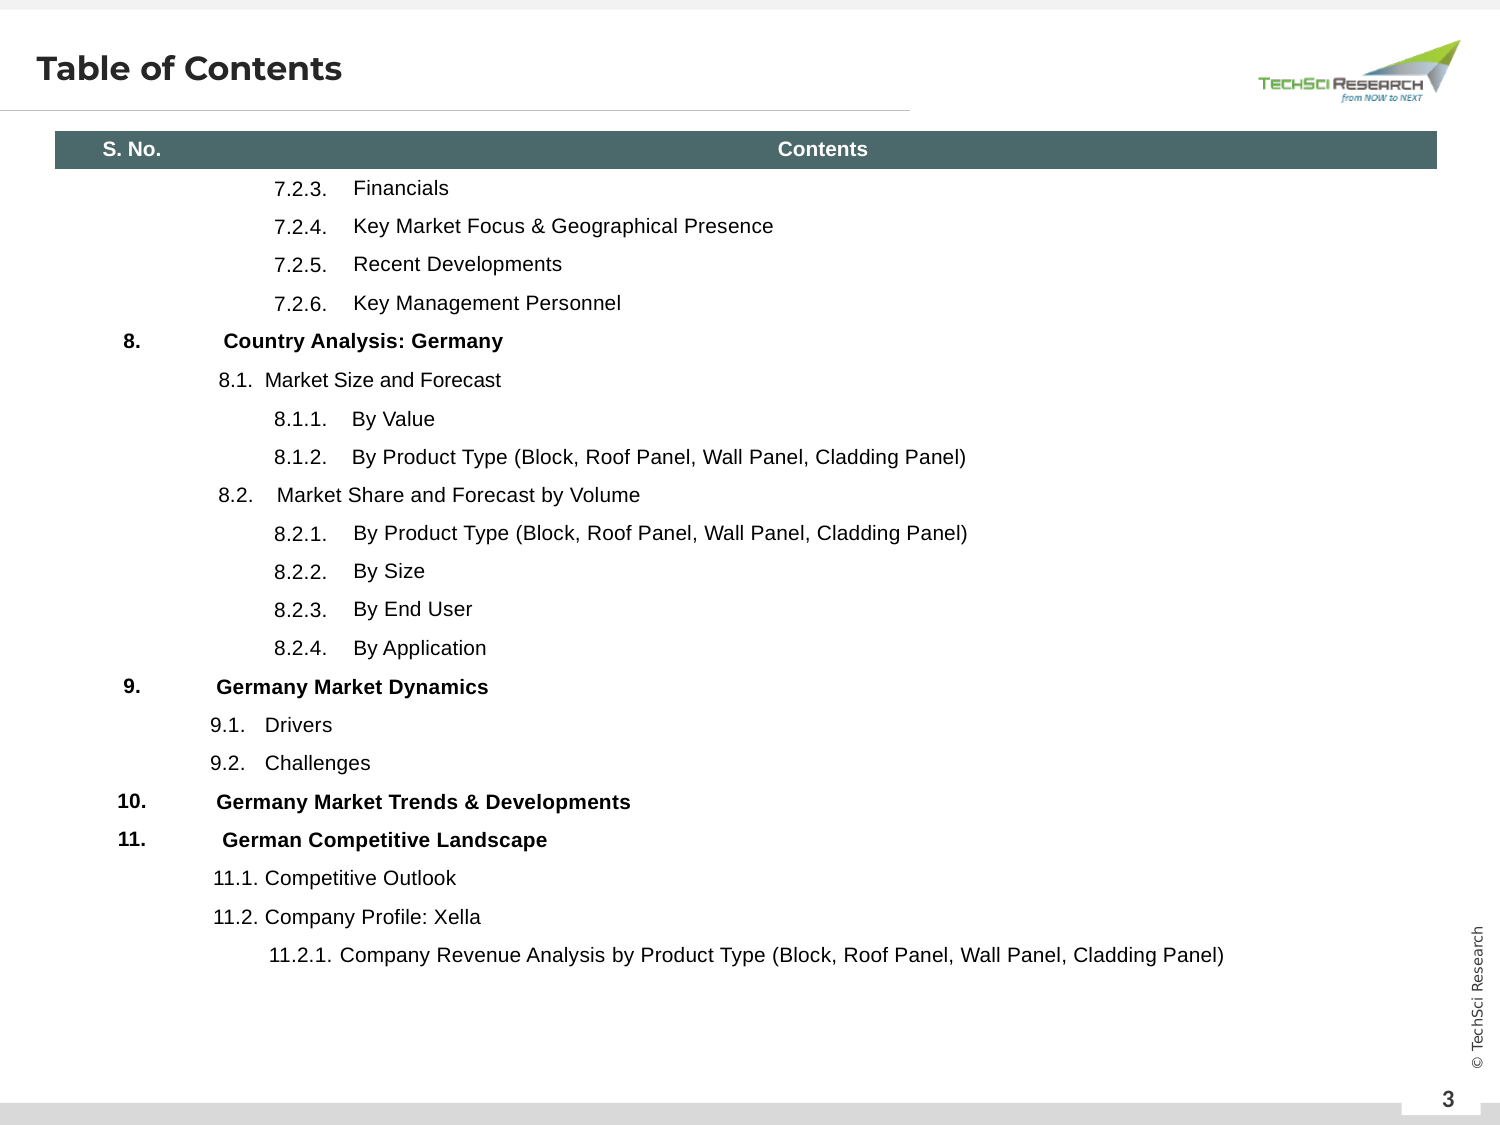

Table of Contents
| S. No. | Contents |  |  |  |
| --- | --- | --- | --- | --- |
|  |  | 7.2.3. | Financials |  |
|  |  | 7.2.4. | Key Market Focus & Geographical Presence | Mud and snow tires/ M+S tires |
|  |  | 7.2.5. | Recent Developments | Studless Tires |
|  |  | 7.2.6. | Key Management Personnel | Chains |
| 8. | Country Analysis: Germany |  |  |  |
|  | 8.1. | Market Size and Forecast |  |  |
|  |  | 8.1.1. | By Value |  |
|  |  | 8.1.2. | By Product Type (Block, Roof Panel, Wall Panel, Cladding Panel) |  |
|  | 8.2. | Market Share and Forecast by Volume |  |  |
|  |  | 8.2.1. | By Product Type (Block, Roof Panel, Wall Panel, Cladding Panel) |  |
|  |  | 8.2.2. | By Size |  |
|  |  | 8.2.3. | By End User |  |
|  |  | 8.2.4. | By Application |  |
| 9. | Germany Market Dynamics | Real Fur Market Price Trend and Forecast | By Company |  |
|  | 9.1. | Drivers | By Value |  |
|  | 9.2. | Challenges |  |  |
| 10. | Germany Market Trends & Developments |  |  |  |
| 11. | German Competitive Landscape | 8.1.2. | By Volume |  |
|  | 11.1. | Competitive Outlook |  |  |
|  | 11.2. | Company Profile: Xella |  |  |
|  |  | 11.2.1. | Company Revenue Analysis by Product Type (Block, Roof Panel, Wall Panel, Cladding Panel) |  |